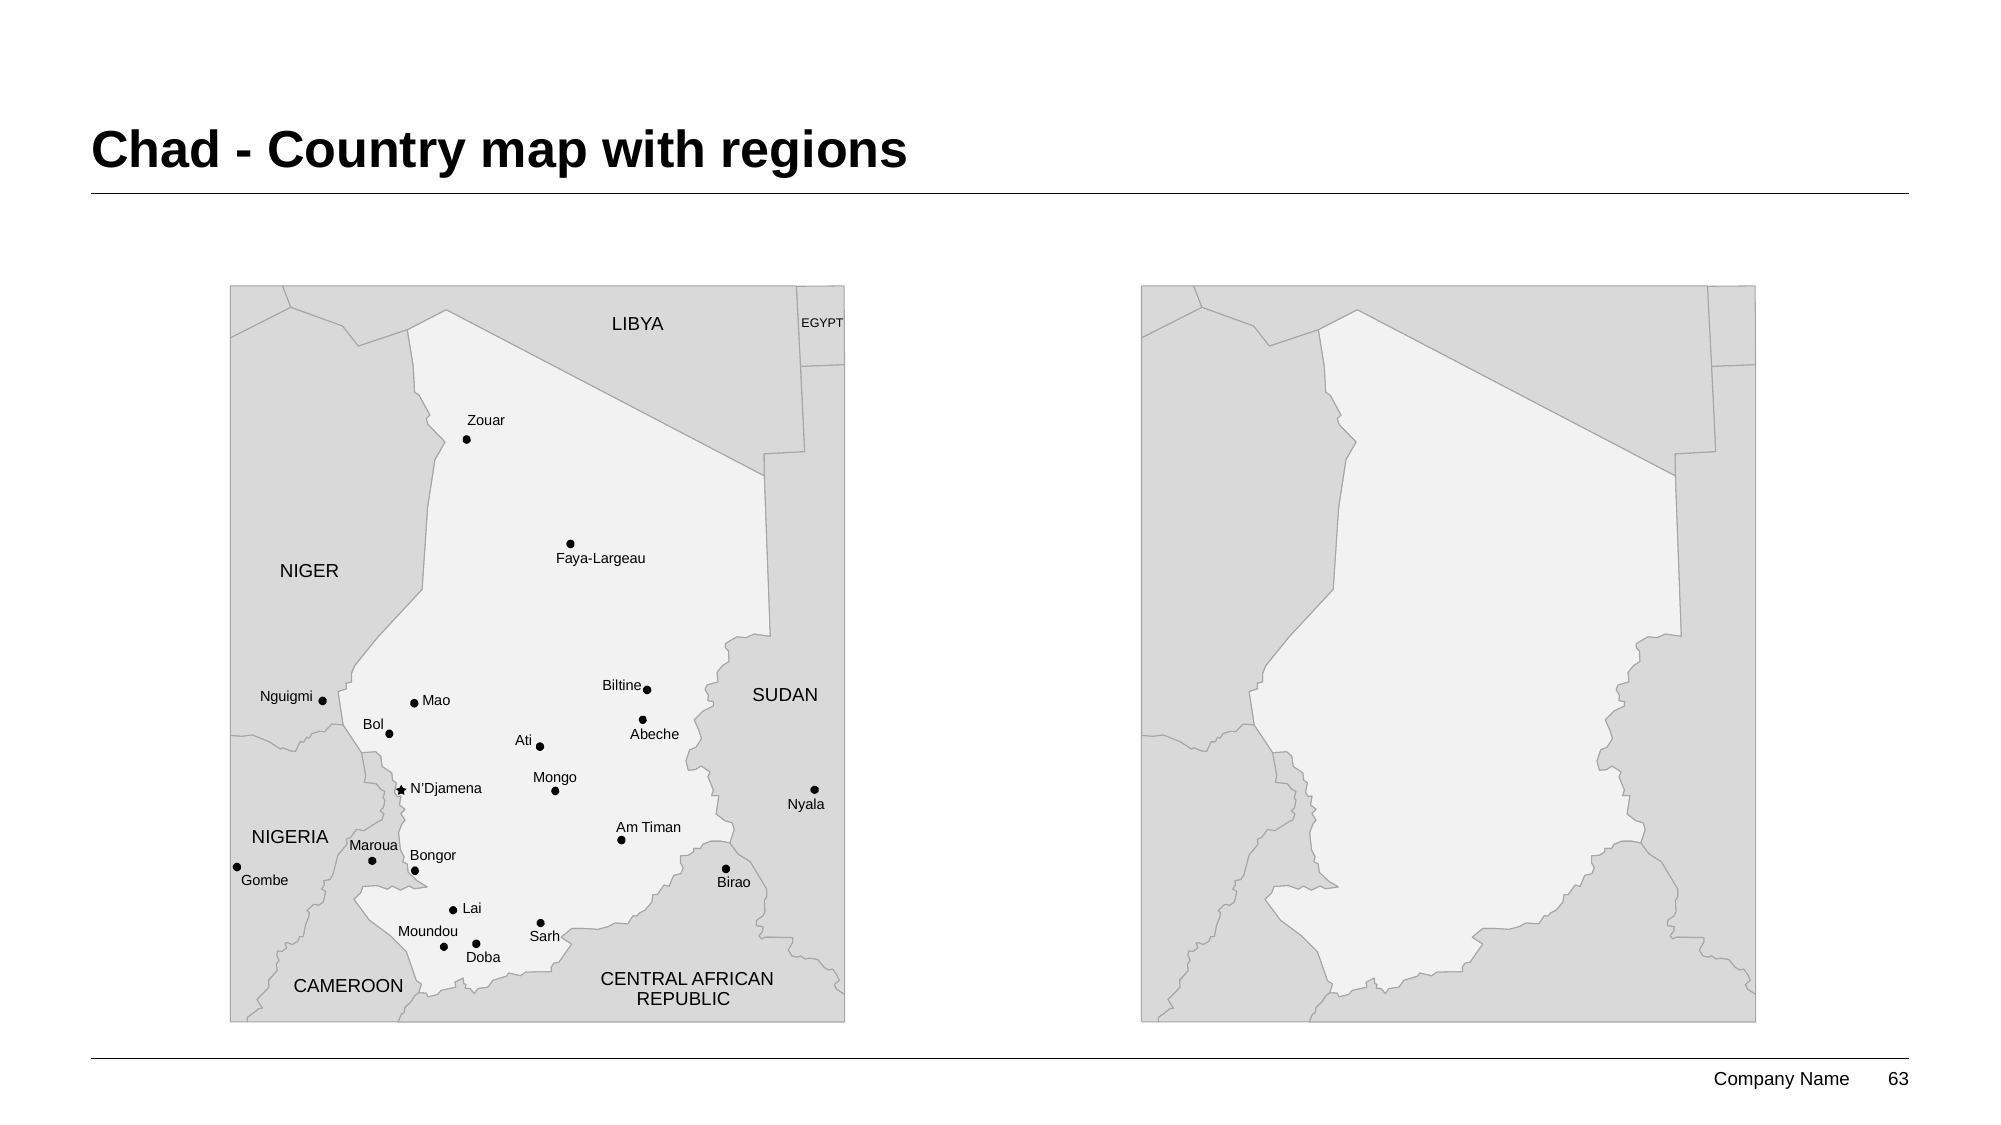

# Chad - Country map with regions

LIBYA
EGYPT
Zouar

Faya-Largeau
NIGER
Biltine
SUDAN

Nguigmi
Mao

Bol

Abeche

Ati

Mongo
N’Djamena

Nyala
Am Timan
NIGERIA

Maroua
Bongor

Gombe
Birao
Lai

Moundou
Sarh

Doba
CENTRAL AFRICAN
CAMEROON
REPUBLIC